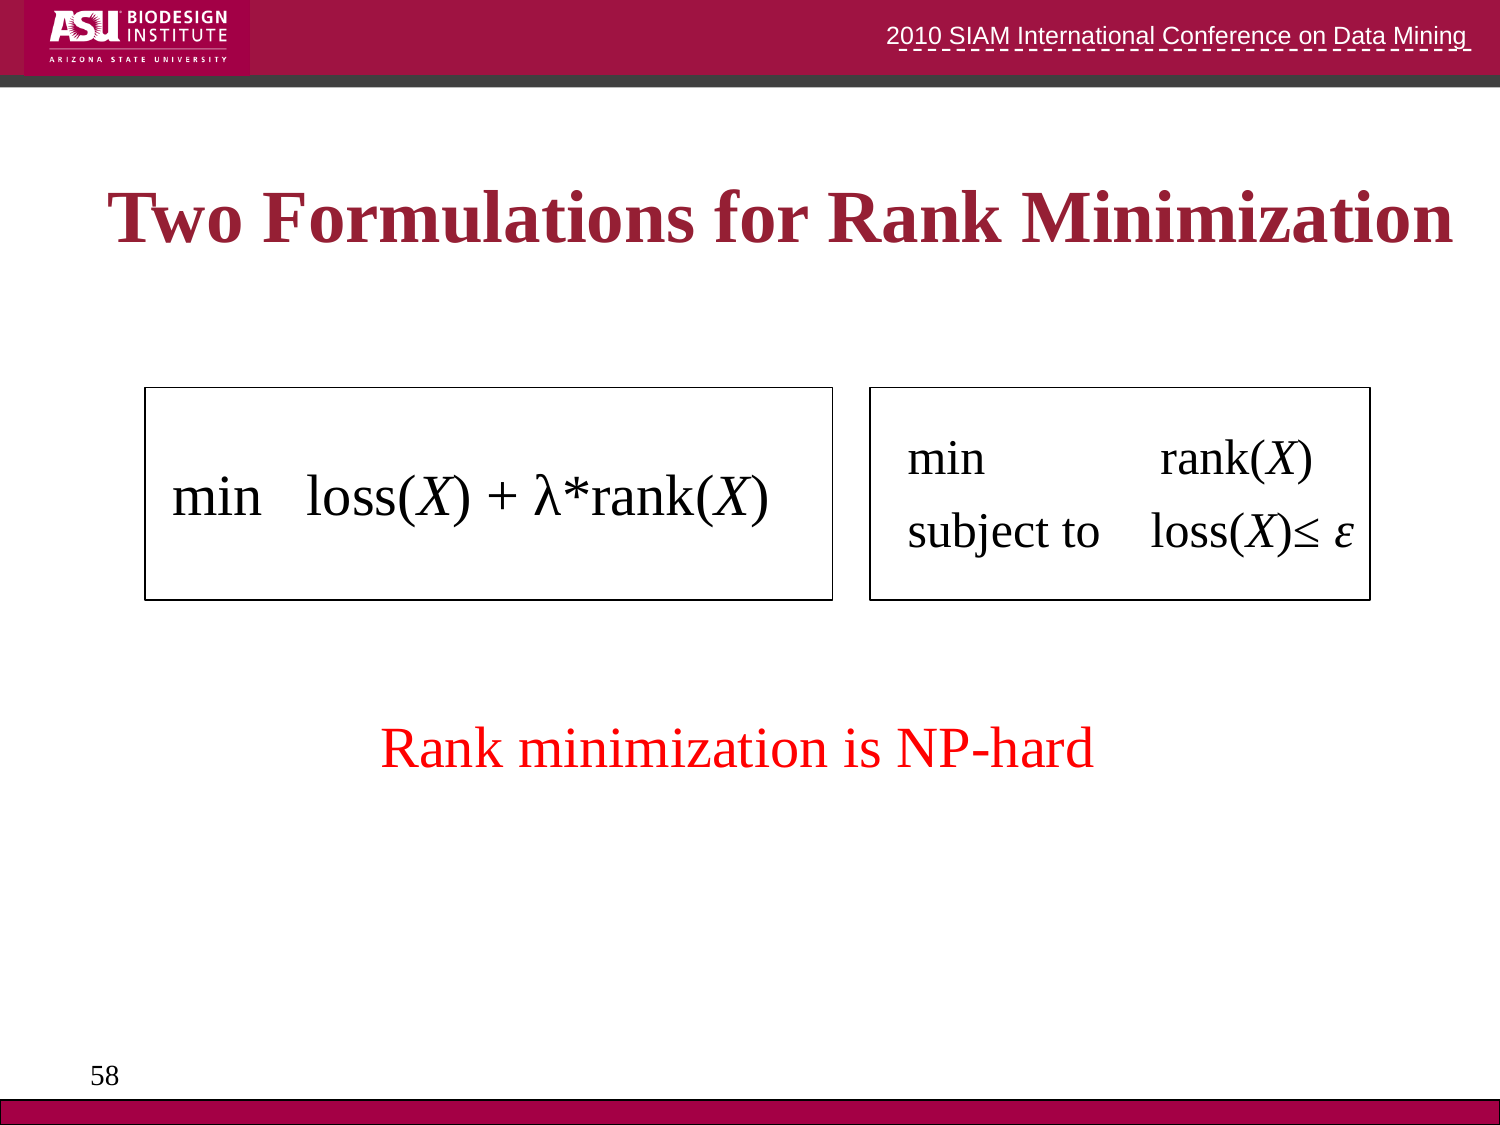

# Two Formulations for Rank Minimization

min              rank(X)
subject to    loss(X)≤ ε
min   loss(X) + λ*rank(X)
Rank minimization is NP-hard
58